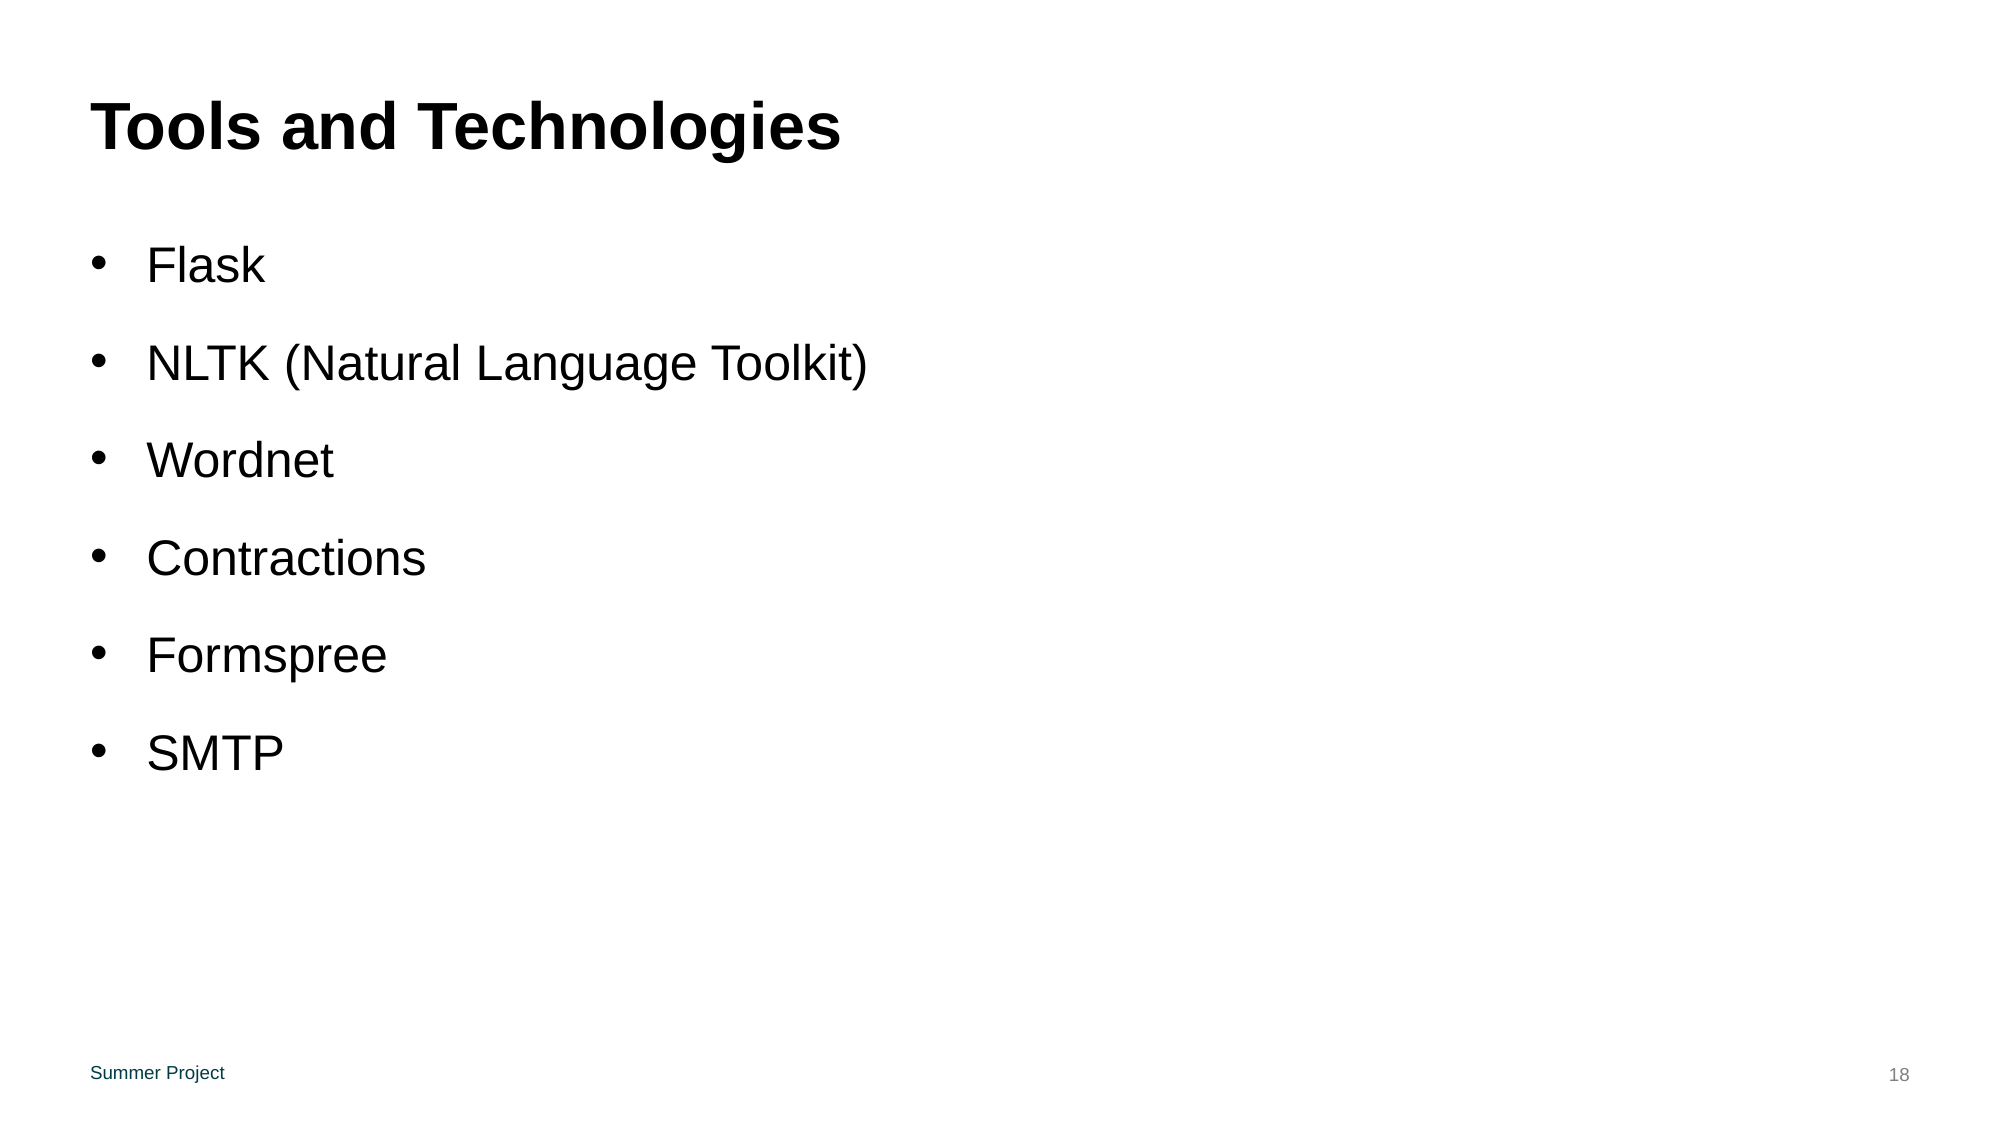

# Tools and Technologies
Flask
NLTK (Natural Language Toolkit)
Wordnet
Contractions
Formspree
SMTP

18